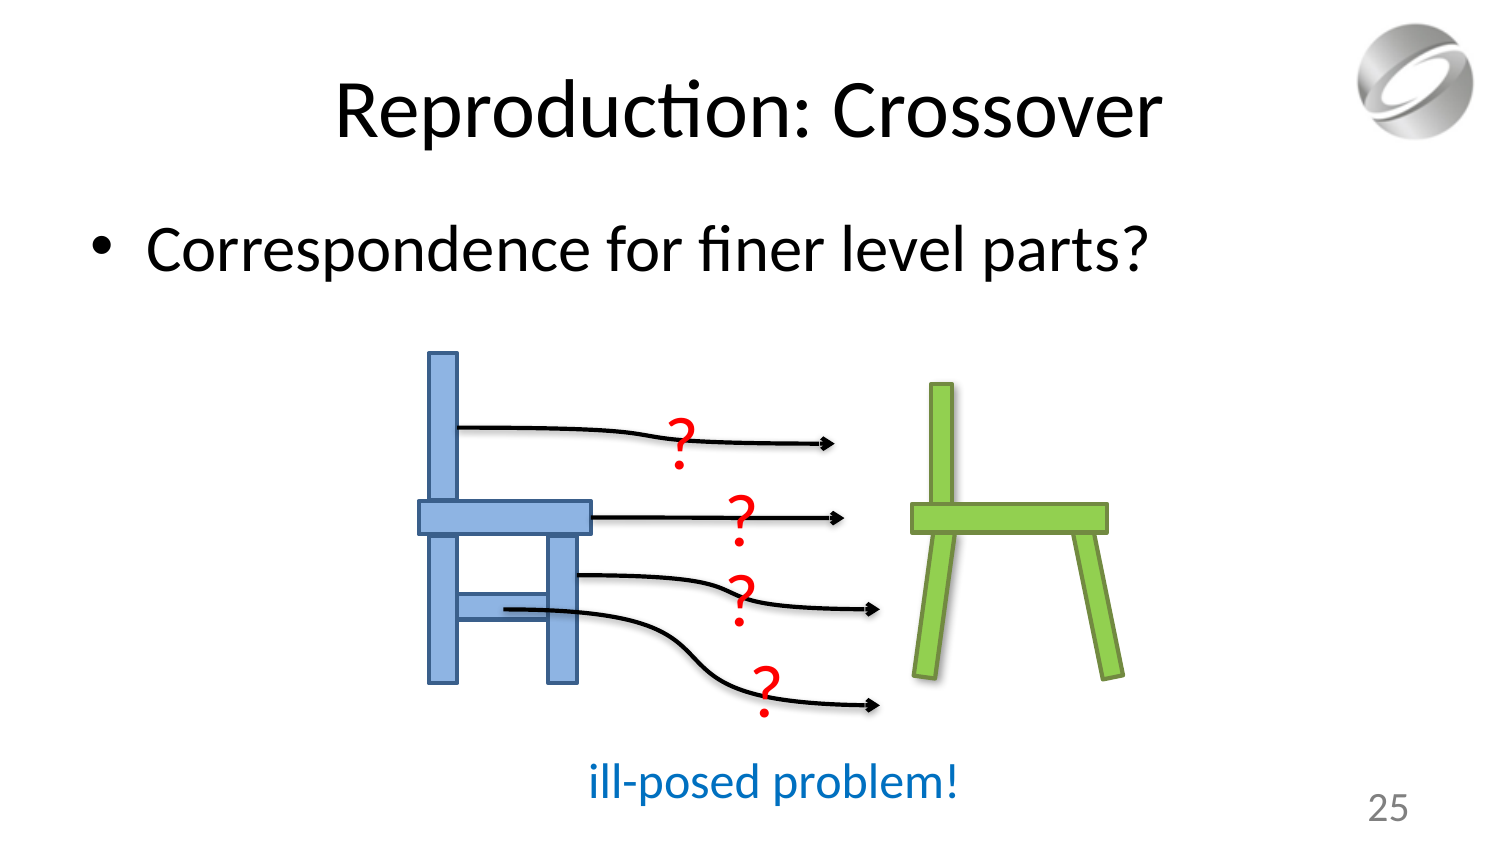

# Reproduction: Crossover
Correspondence for finer level parts?

?
?
?
?
ill-posed problem!
25